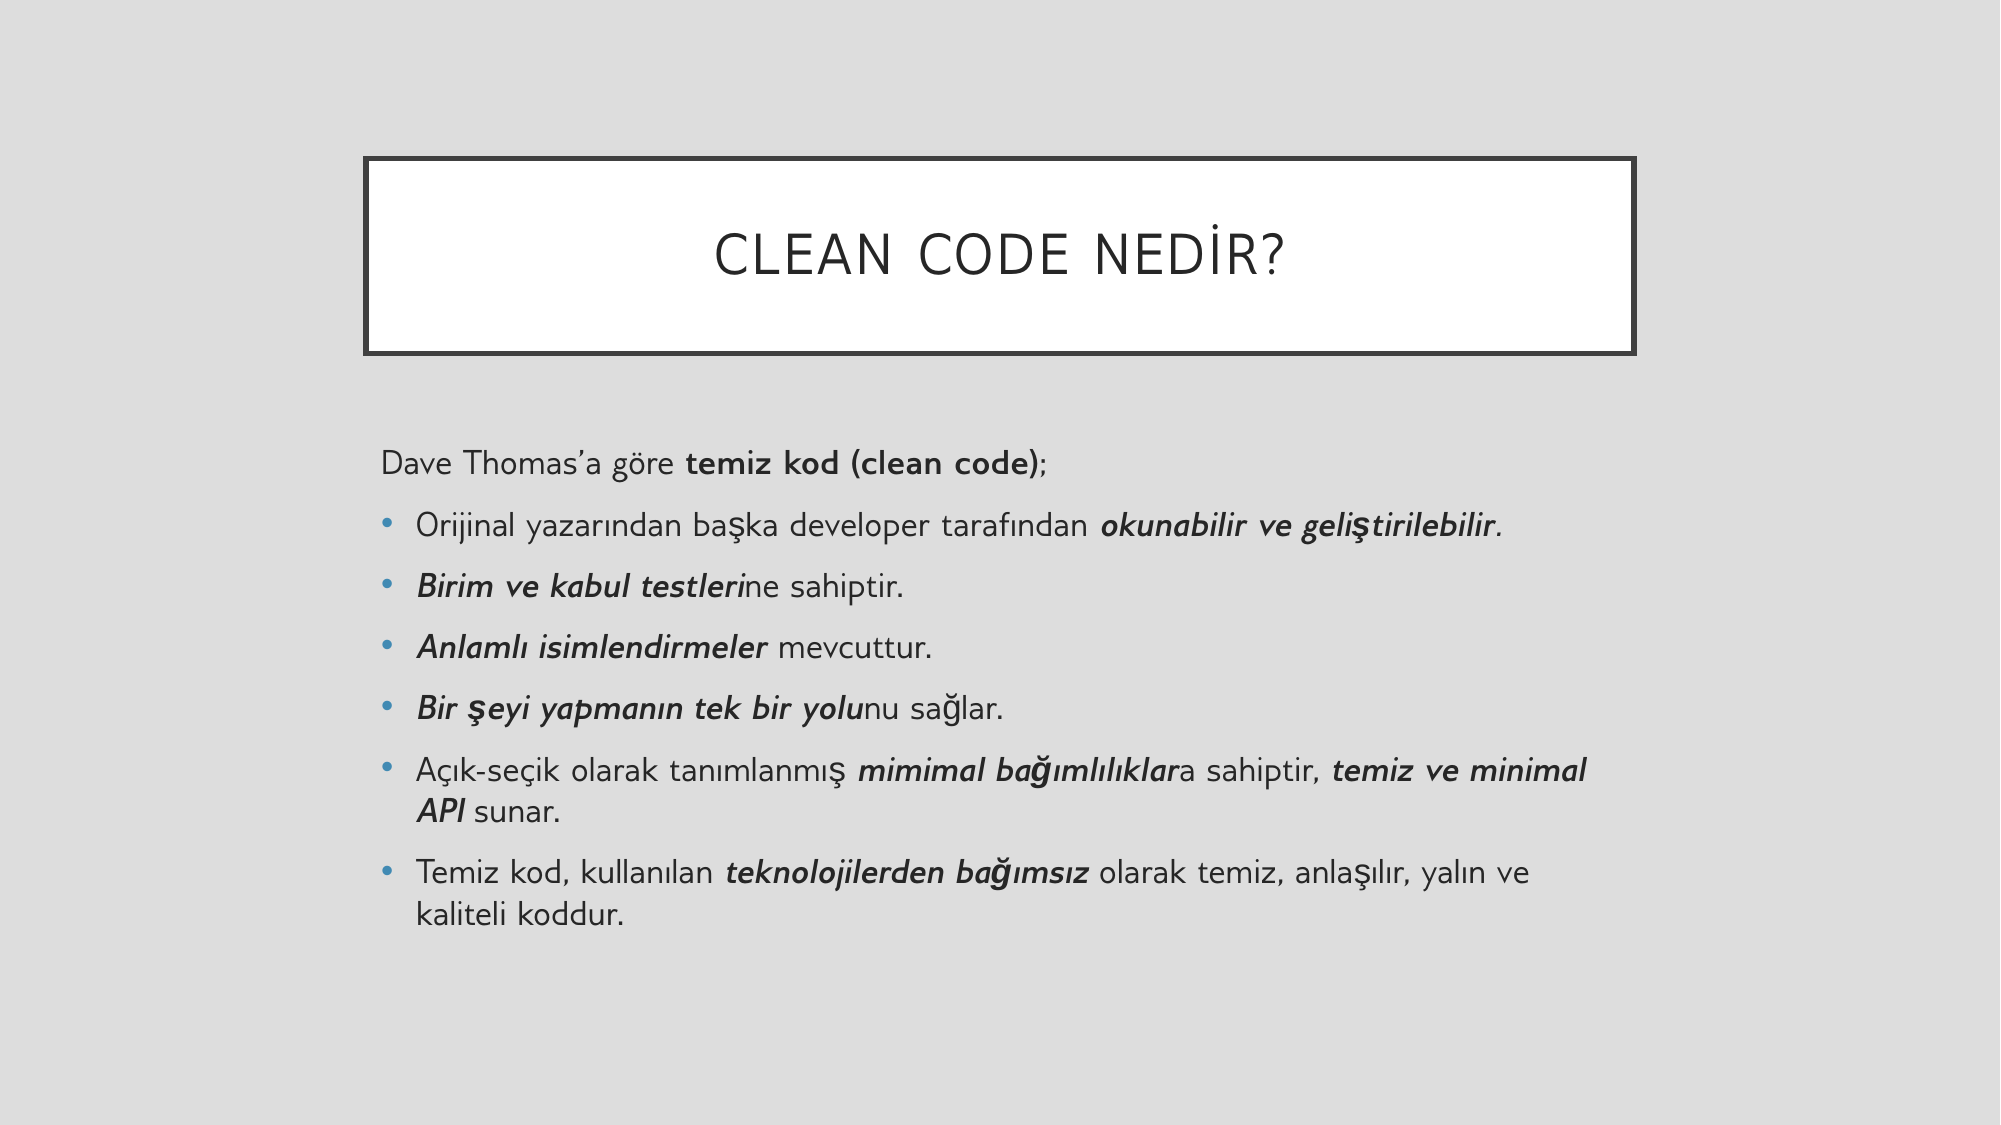

# CLEAN CODE NEDİR?
Dave Thomas’a göre temiz kod (clean code);
Orijinal yazarından başka developer tarafından okunabilir ve geliştirilebilir.
Birim ve kabul testlerine sahiptir.
Anlamlı isimlendirmeler mevcuttur.
Bir şeyi yapmanın tek bir yolunu sağlar.
Açık-seçik olarak tanımlanmış mimimal bağımlılıklara sahiptir, temiz ve minimal API sunar.
Temiz kod, kullanılan teknolojilerden bağımsız olarak temiz, anlaşılır, yalın ve kaliteli koddur.